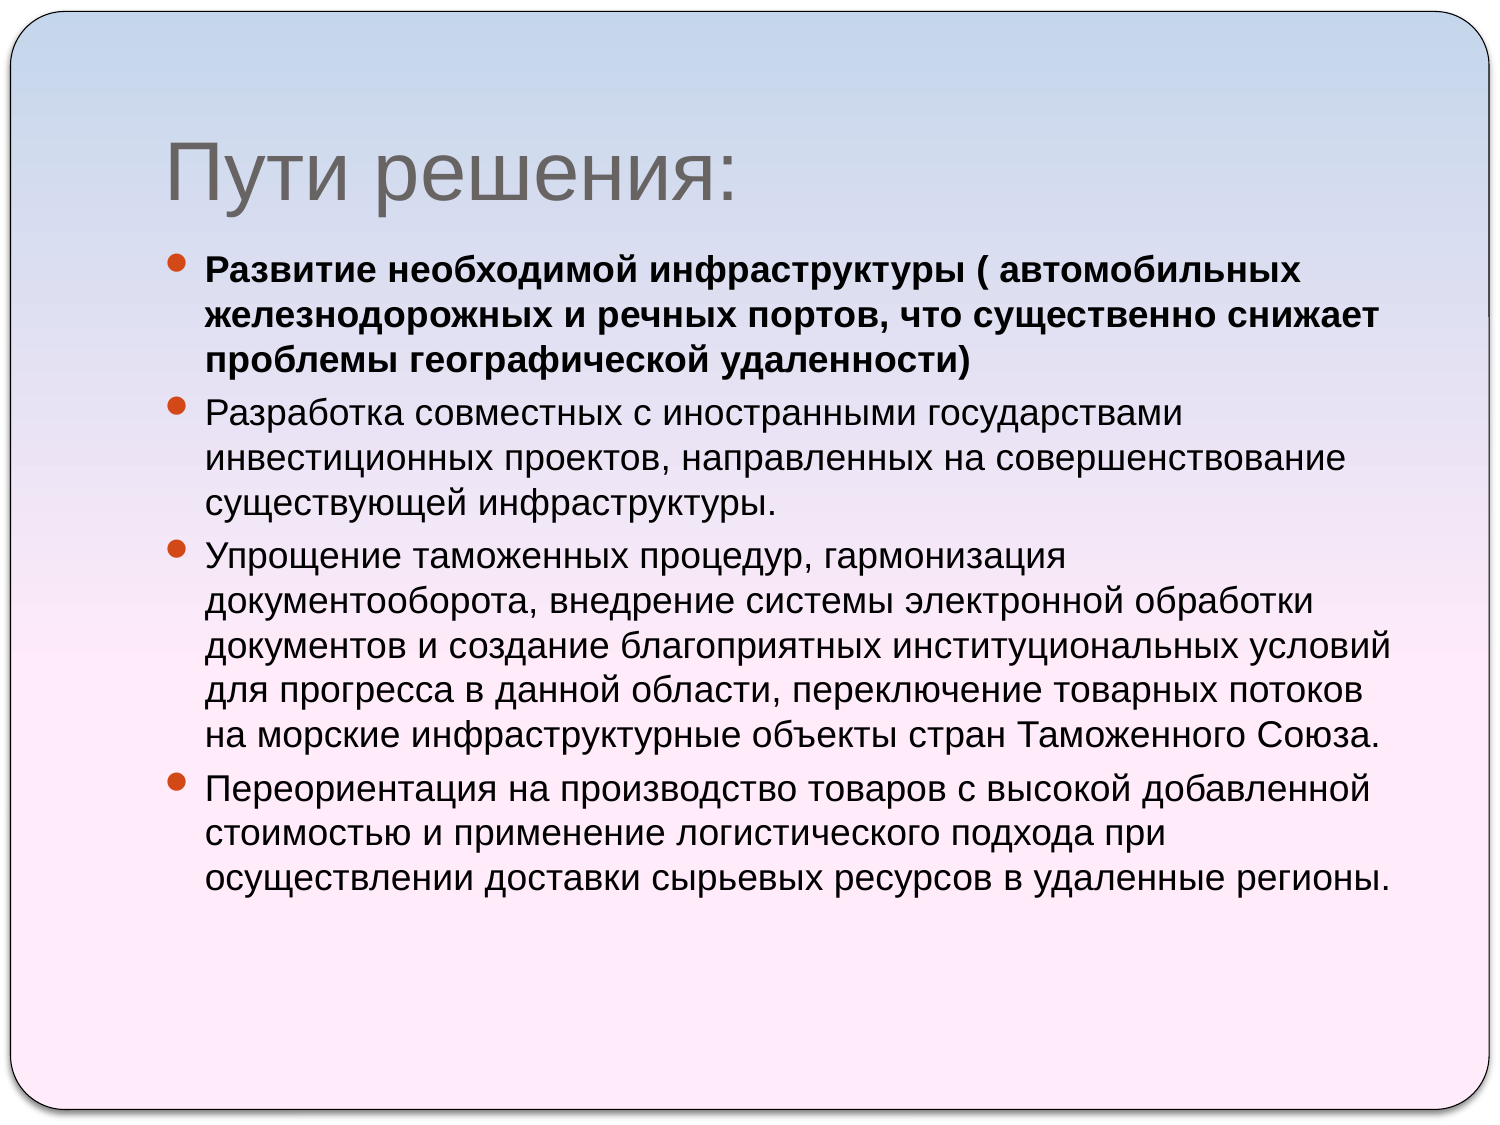

# Пути решения:
Развитие необходимой инфраструктуры ( автомобильных железнодорожных и речных портов, что существенно снижает проблемы географической удаленности)
Разработка совместных с иностранными государствами инвестиционных проектов, направленных на совершенствование существующей инфраструктуры.
Упрощение таможенных процедур, гармонизация документооборота, внедрение системы электронной обработки документов и создание благоприятных институциональных условий для прогресса в данной области, переключение товарных потоков на морские инфраструктурные объекты стран Таможенного Союза.
Переориентация на производство товаров с высокой добавленной стоимостью и применение логистического подхода при осуществлении доставки сырьевых ресурсов в удаленные регионы.